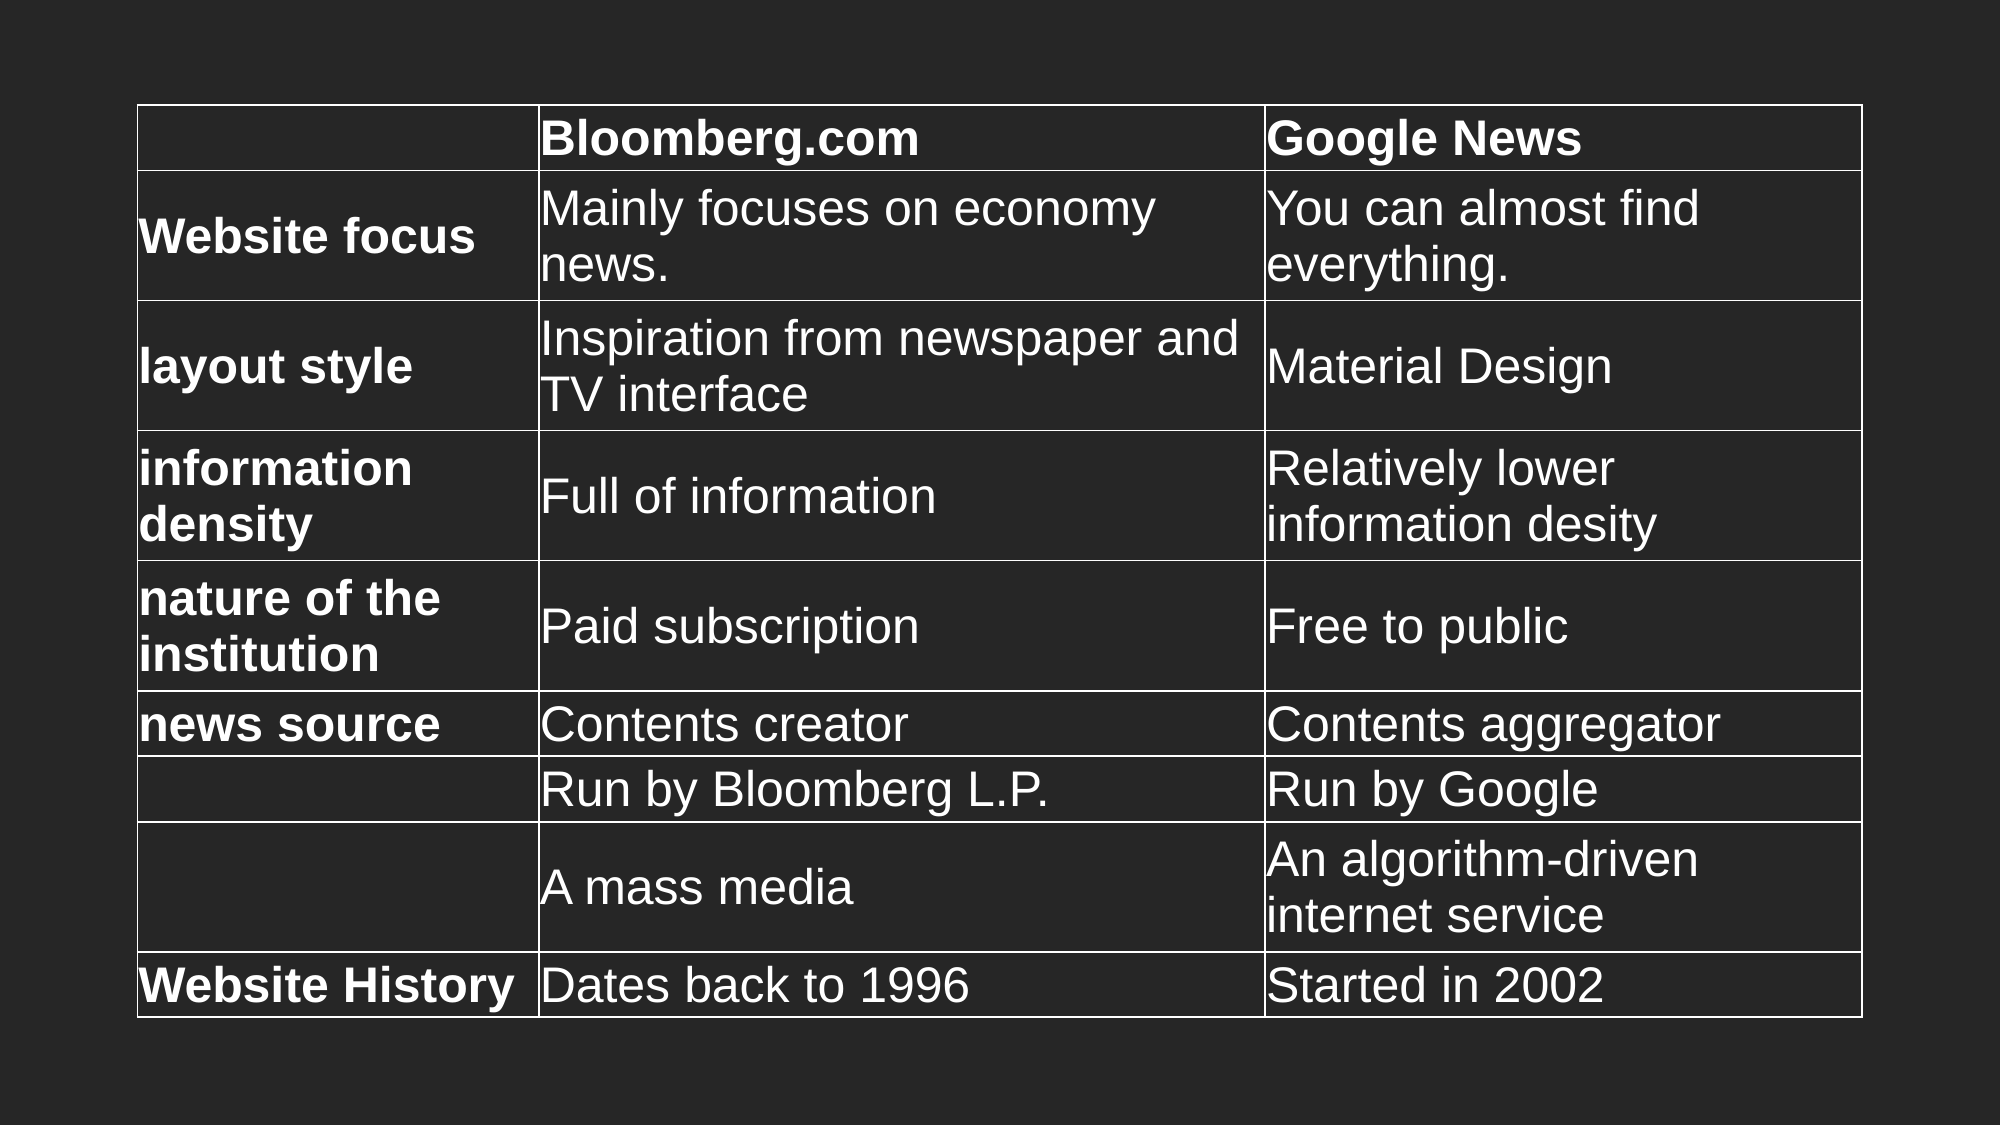

|  | Bloomberg.com | Google News |
| --- | --- | --- |
| Website focus | Mainly focuses on economy news. | You can almost find everything. |
| layout style | Inspiration from newspaper and TV interface | Material Design |
| information density | Full of information | Relatively lower information desity |
| nature of the institution | Paid subscription | Free to public |
| news source | Contents creator | Contents aggregator |
|  | Run by Bloomberg L.P. | Run by Google |
|  | A mass media | An algorithm-driven internet service |
| Website History | Dates back to 1996 | Started in 2002 |